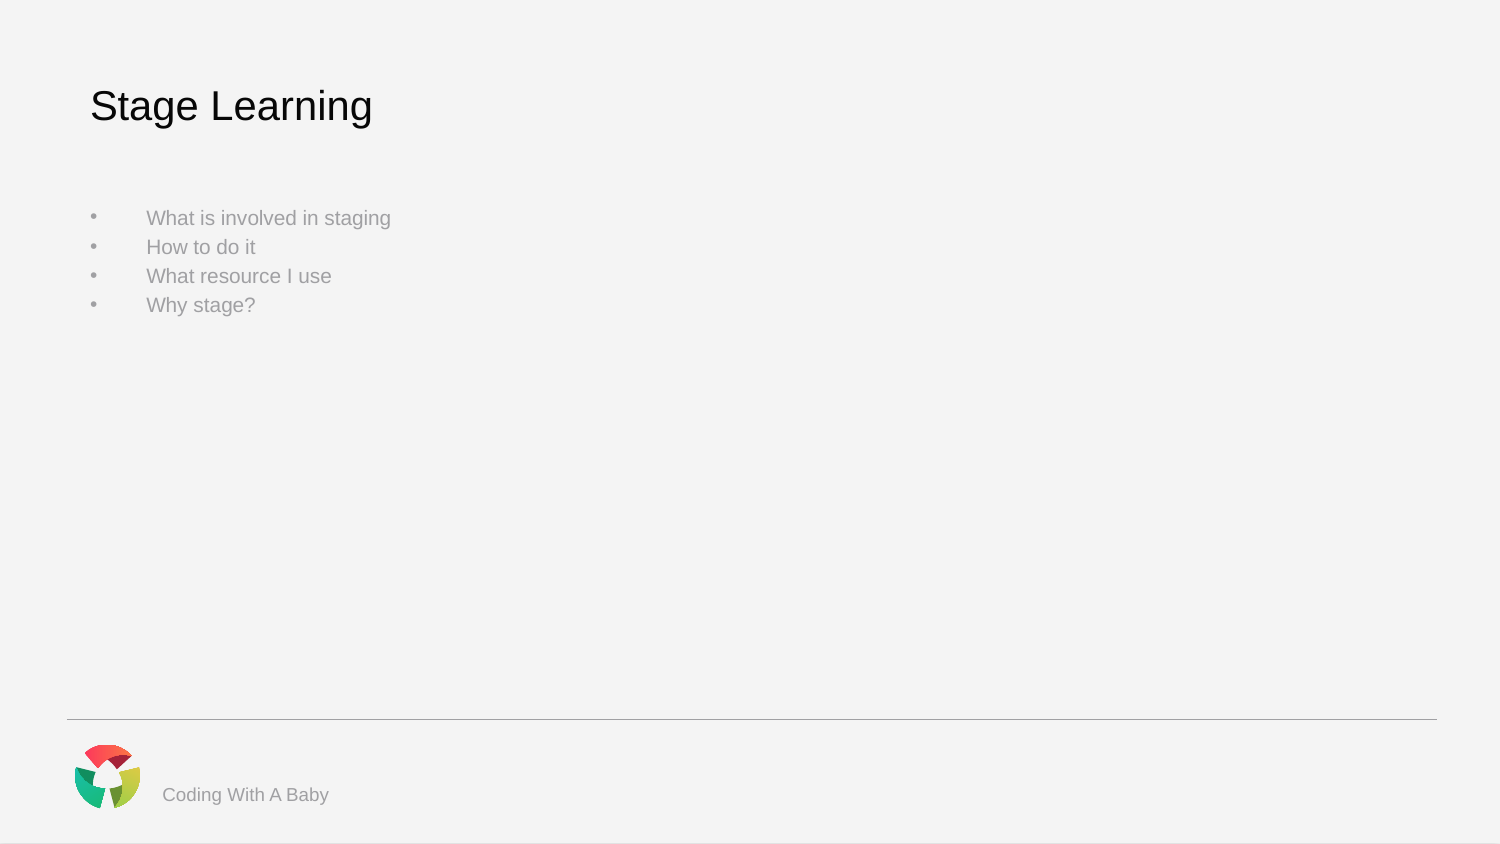

# Stage Learning
What is involved in staging
How to do it
What resource I use
Why stage?